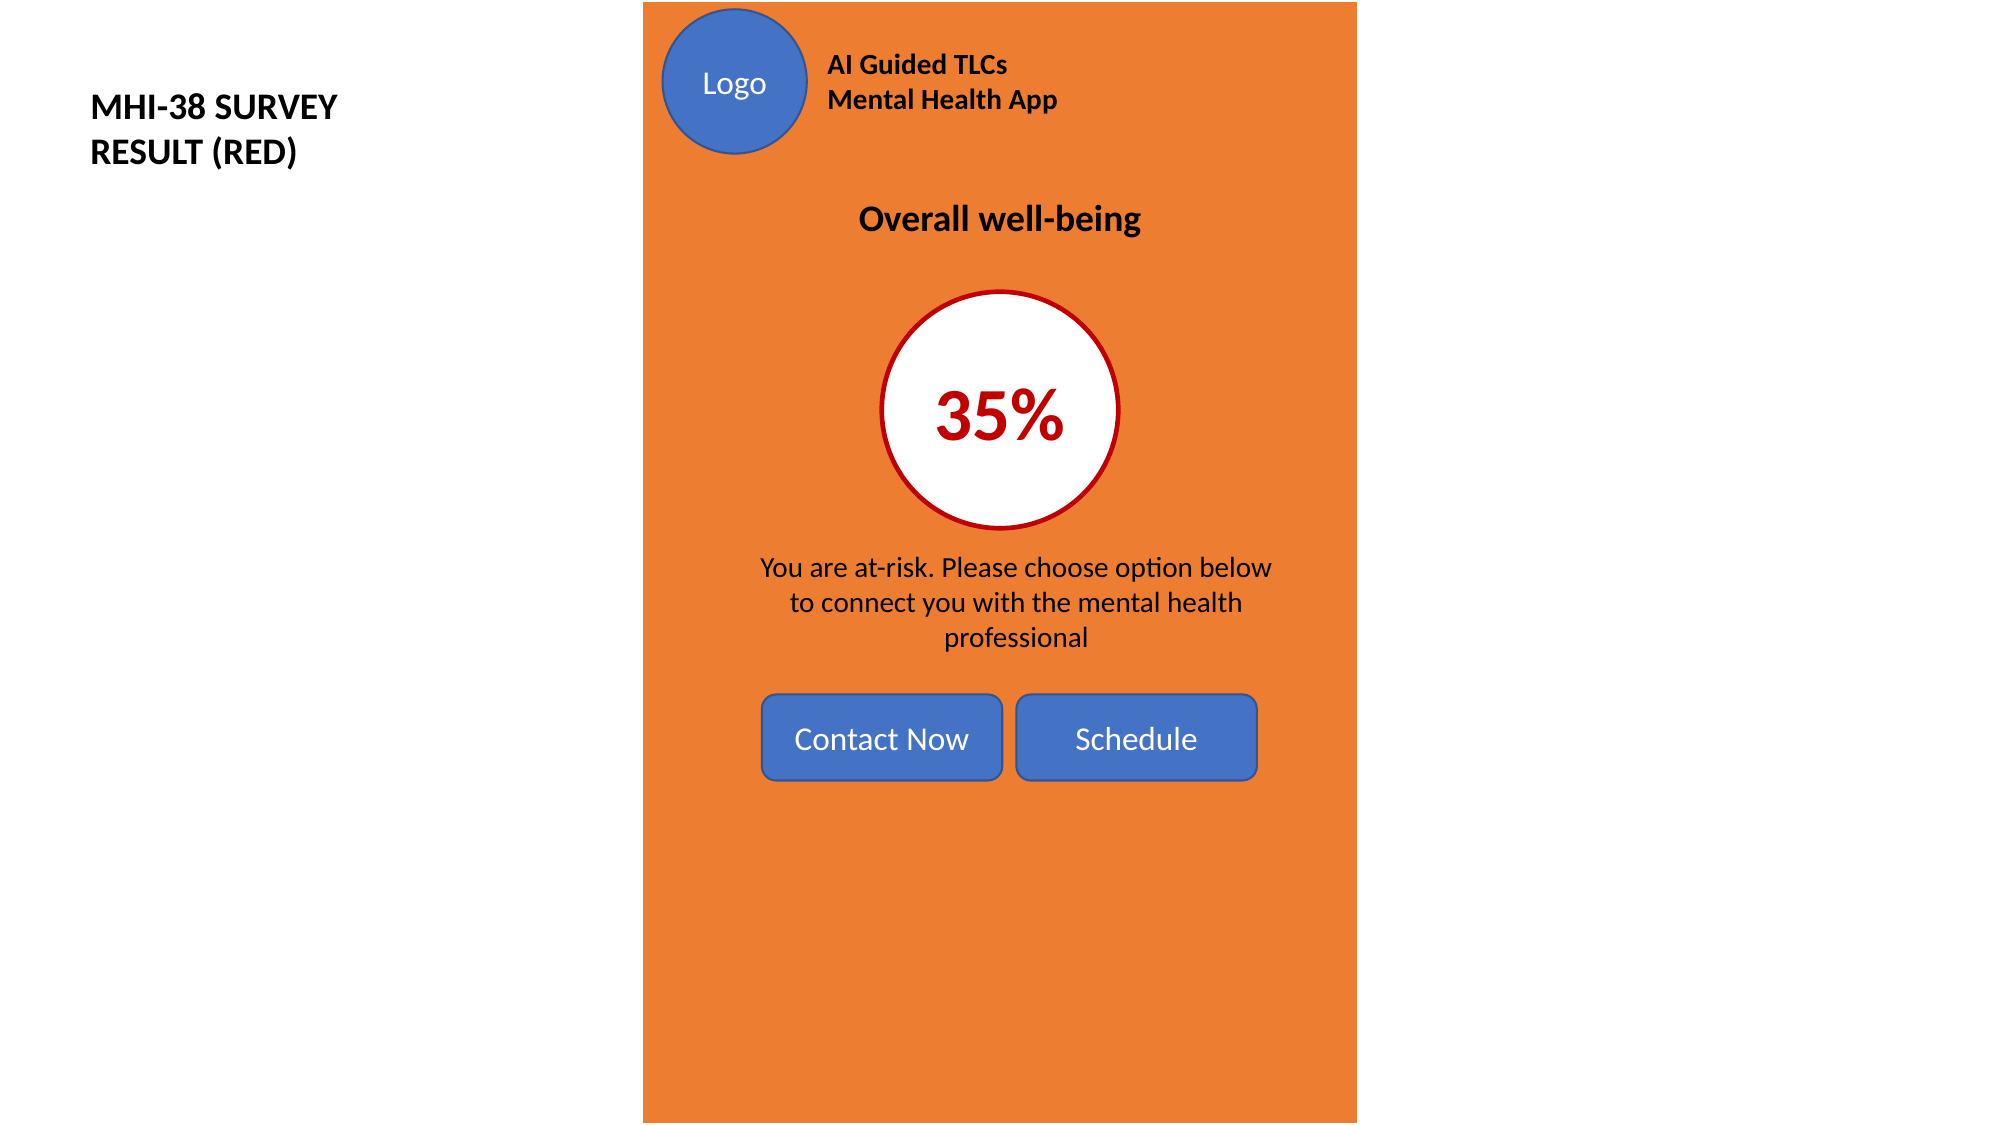

Logo
AI Guided TLCs Mental Health App
MHI-38 SURVEY RESULT (RED)
Overall well-being
35%
You are at-risk. Please choose option below to connect you with the mental health professional
Contact Now
Schedule